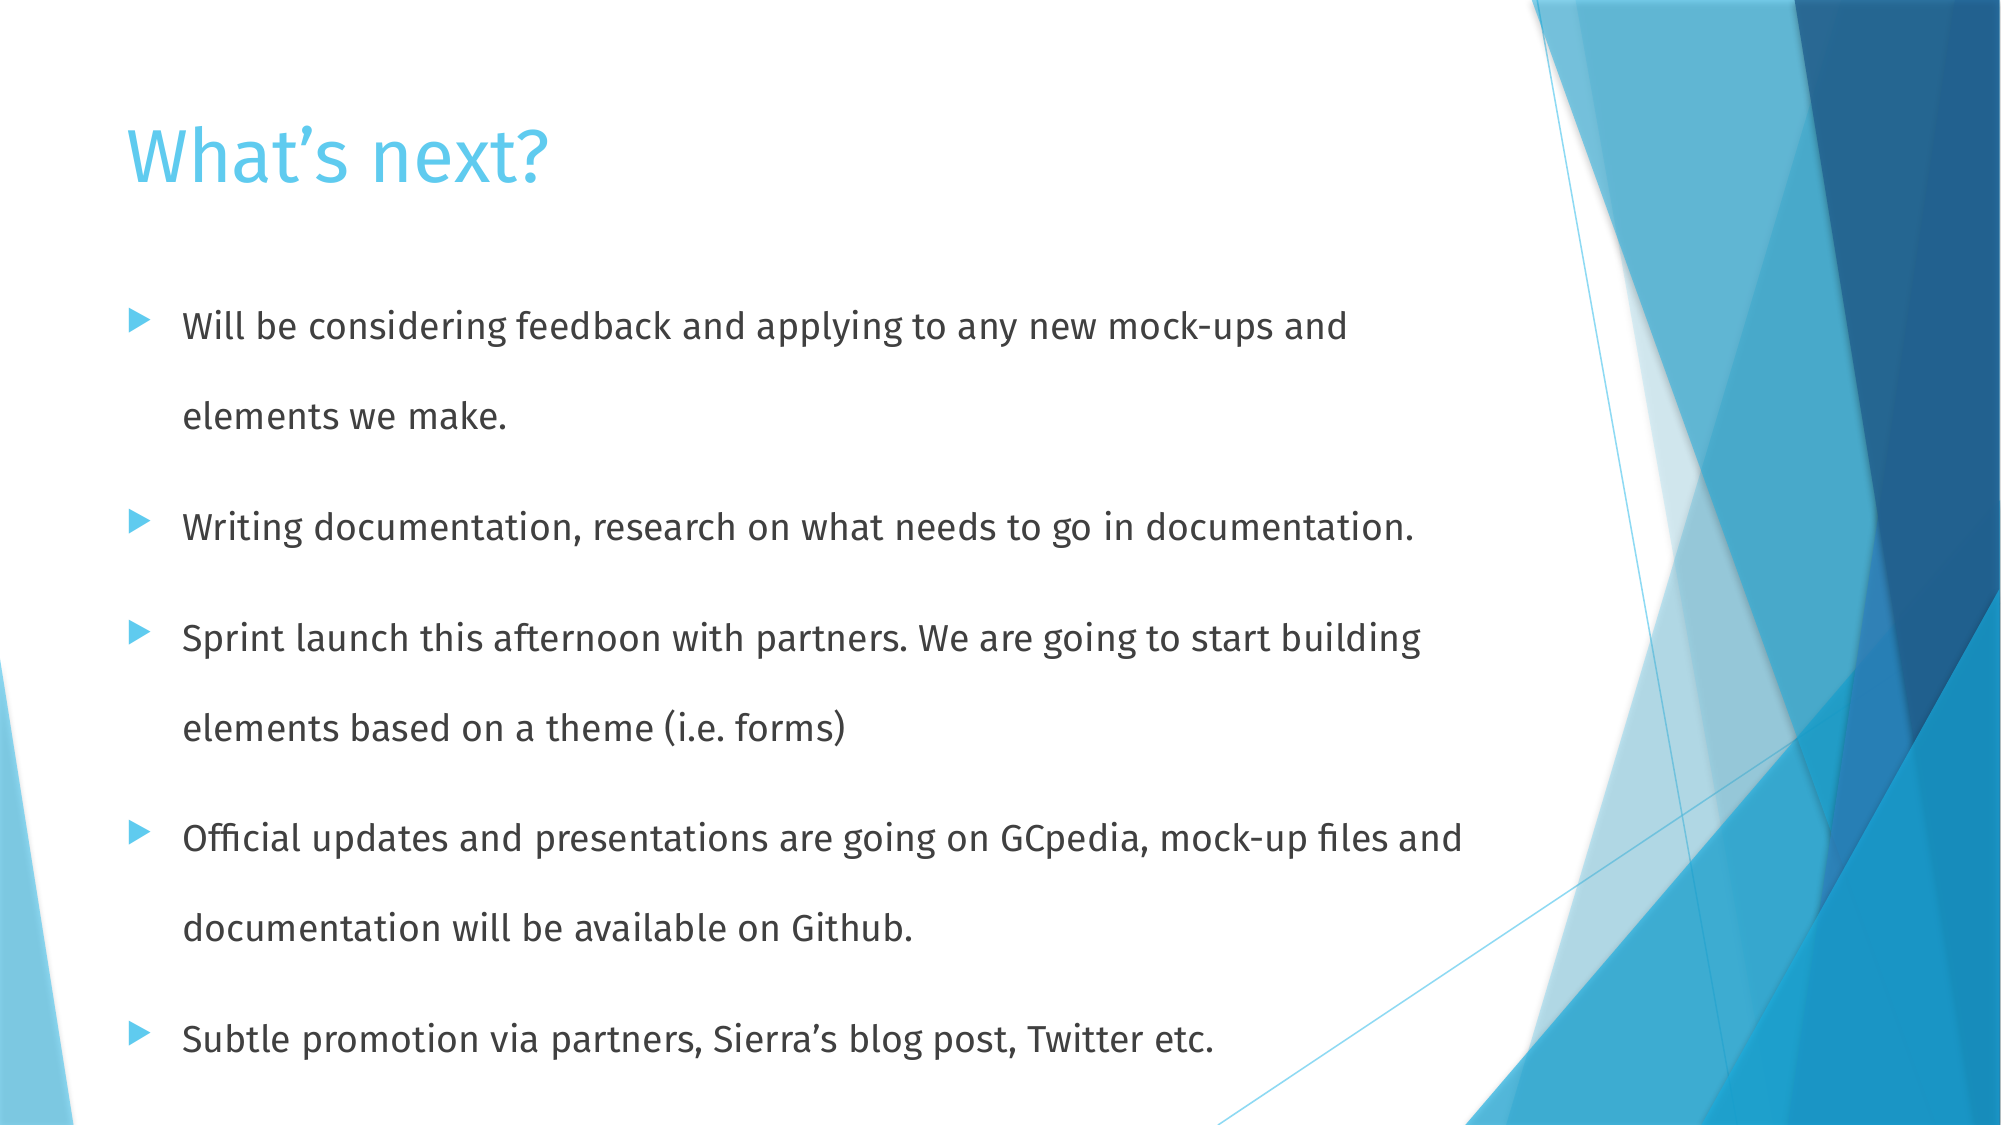

# What’s next?
Will be considering feedback and applying to any new mock-ups and elements we make.
Writing documentation, research on what needs to go in documentation.
Sprint launch this afternoon with partners. We are going to start building elements based on a theme (i.e. forms)
Official updates and presentations are going on GCpedia, mock-up files and documentation will be available on Github.
Subtle promotion via partners, Sierra’s blog post, Twitter etc.